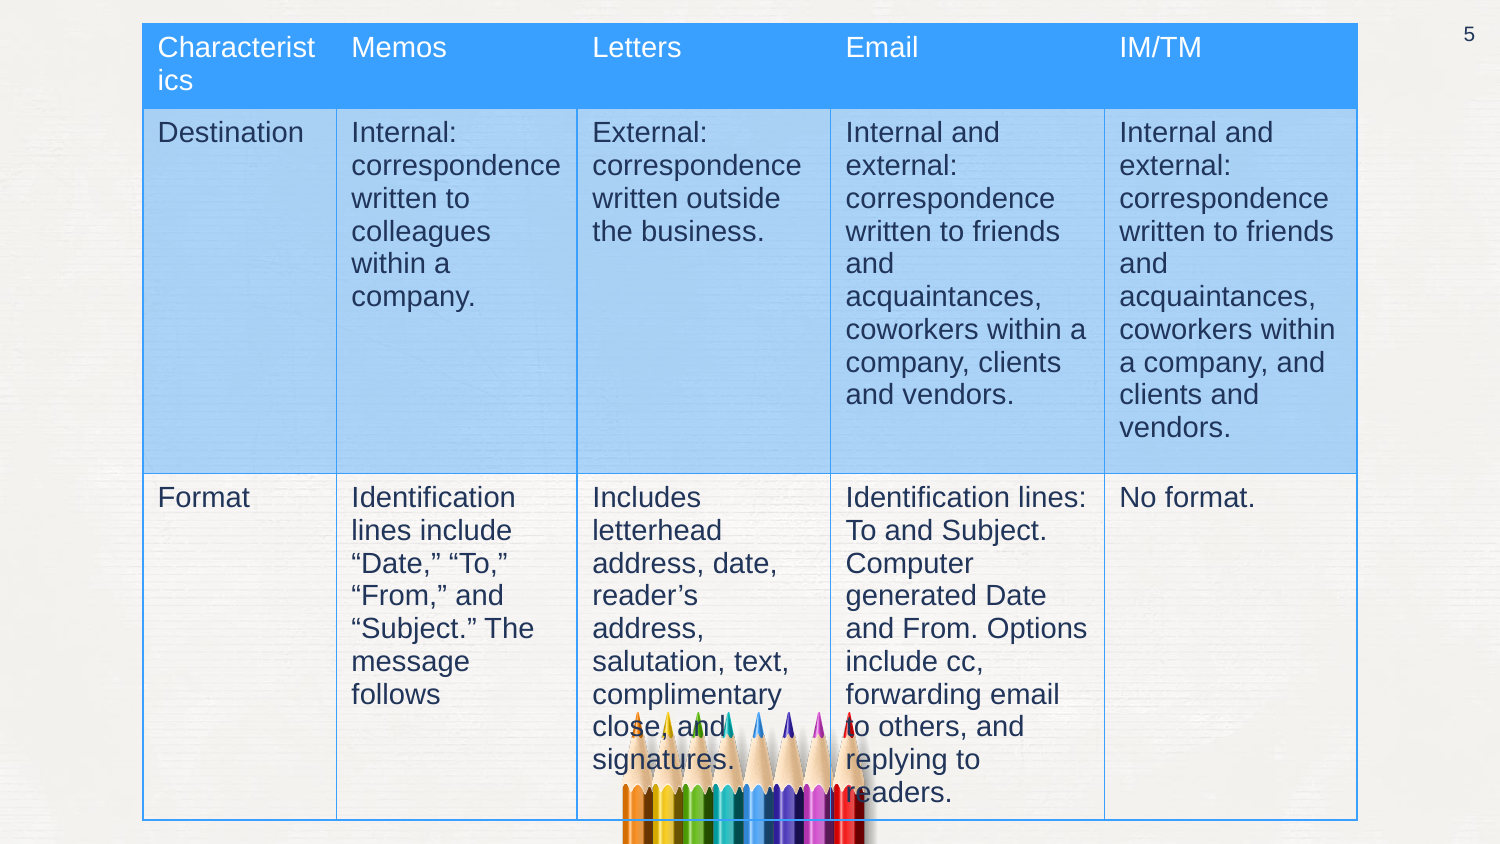

5
| Characteristics | Memos | Letters | Email | IM/TM |
| --- | --- | --- | --- | --- |
| Destination | Internal: correspondence written to colleagues within a company. | External: correspondence written outside the business. | Internal and external: correspondence written to friends and acquaintances, coworkers within a company, clients and vendors. | Internal and external: correspondence written to friends and acquaintances, coworkers within a company, and clients and vendors. |
| Format | Identification lines include “Date,” “To,” “From,” and “Subject.” The message follows | Includes letterhead address, date, reader’s address, salutation, text, complimentary close, and signatures. | Identification lines: To and Subject. Computer generated Date and From. Options include cc, forwarding email to others, and replying to readers. | No format. |